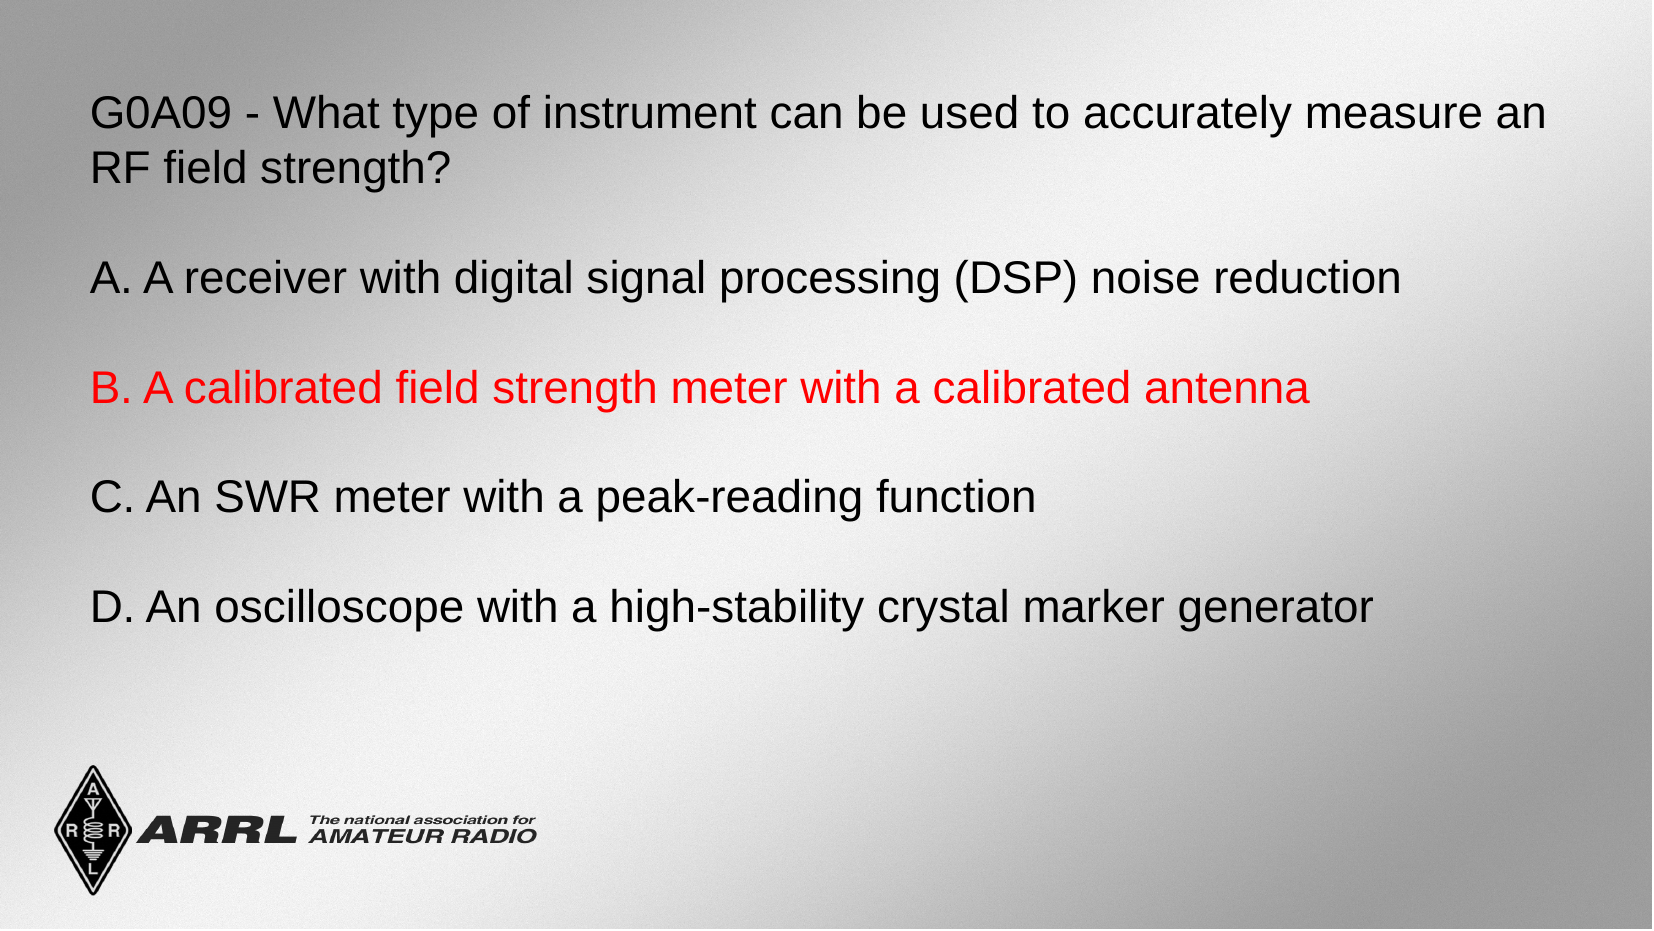

G0A09 - What type of instrument can be used to accurately measure an RF field strength?

A. A receiver with digital signal processing (DSP) noise reduction

B. A calibrated field strength meter with a calibrated antenna

C. An SWR meter with a peak-reading function

D. An oscilloscope with a high-stability crystal marker generator